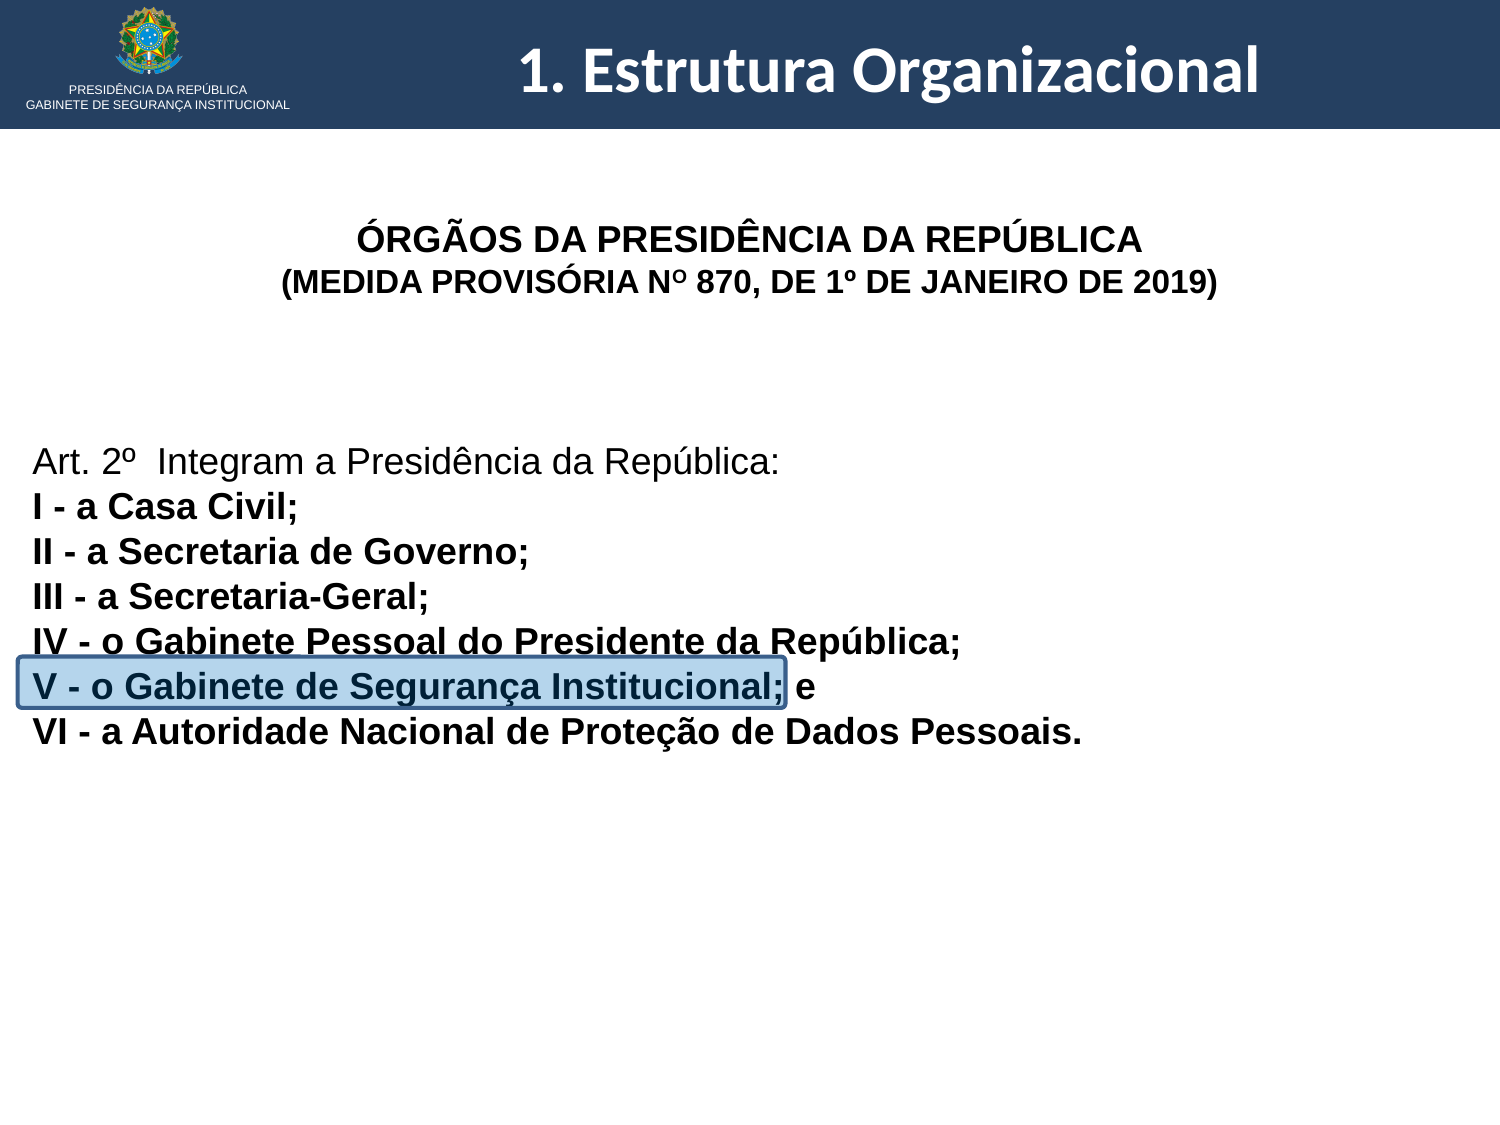

1. Estrutura Organizacional
ÓRGÃOS DA PRESIDÊNCIA DA REPÚBLICA
(MEDIDA PROVISÓRIA NO 870, DE 1º DE JANEIRO DE 2019)

Art. 2º  Integram a Presidência da República:
I - a Casa Civil;
II - a Secretaria de Governo;
III - a Secretaria-Geral;
IV - o Gabinete Pessoal do Presidente da República;
V - o Gabinete de Segurança Institucional; e
VI - a Autoridade Nacional de Proteção de Dados Pessoais.